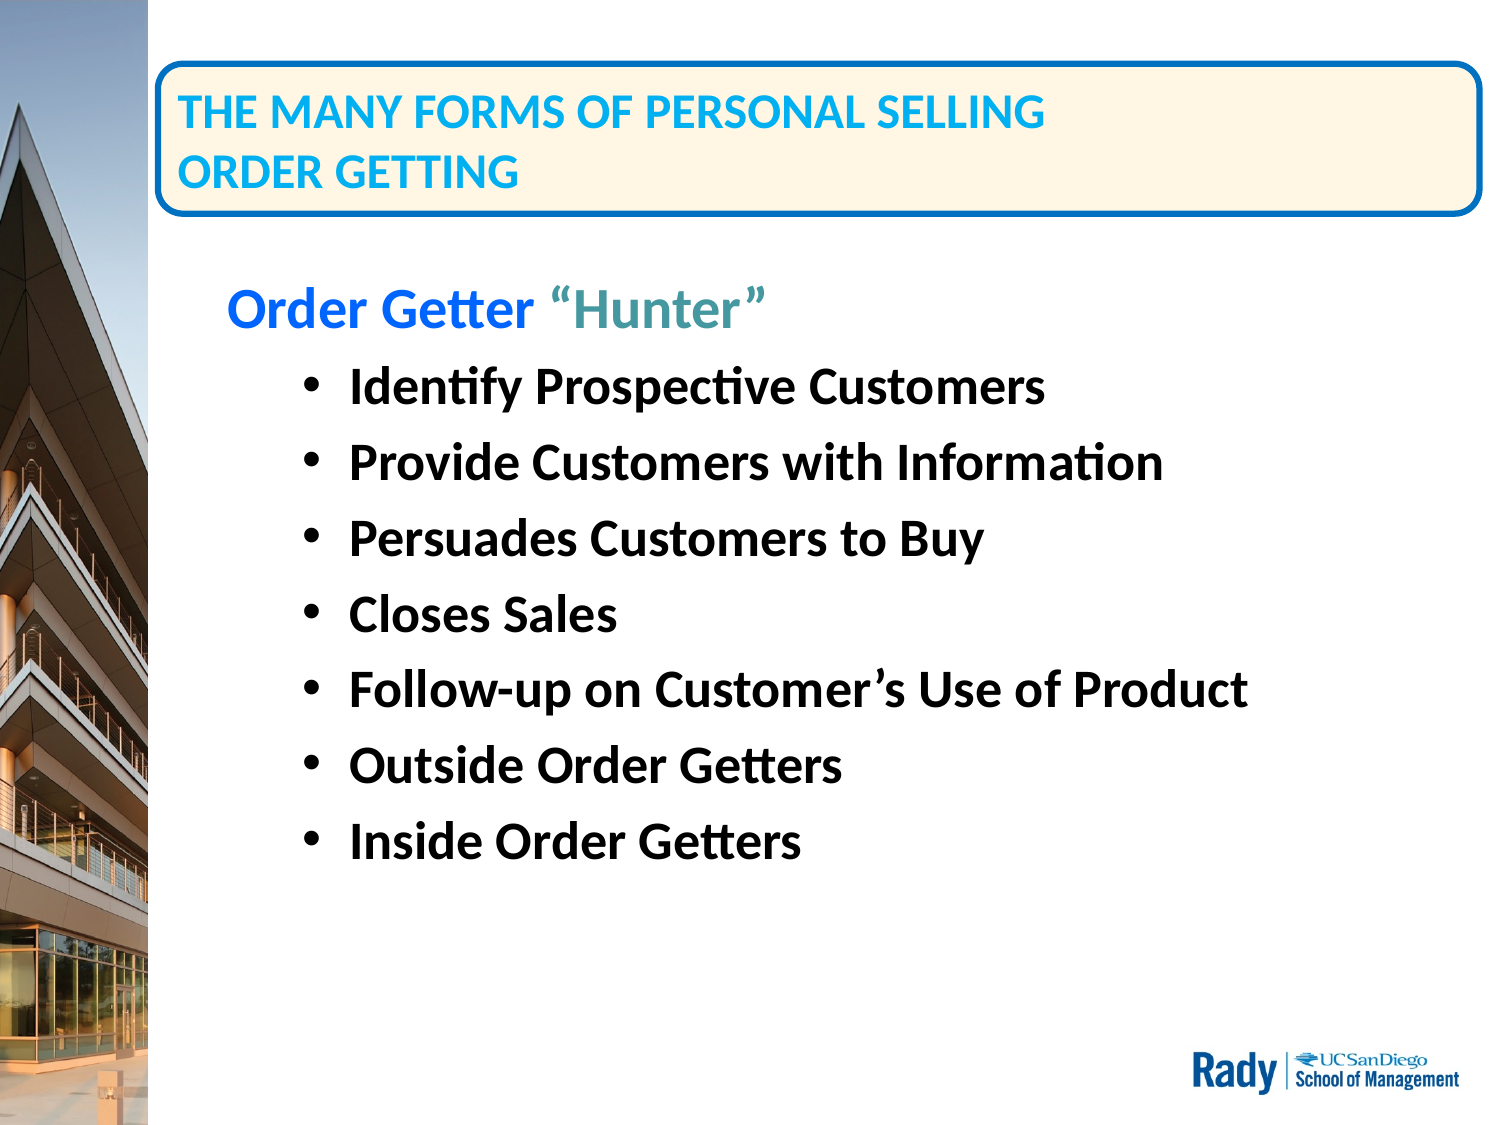

# THE MANY FORMS OF PERSONAL SELLING ORDER GETTING

Order Getter “Hunter”
Identify Prospective Customers
Provide Customers with Information
Persuades Customers to Buy
Closes Sales
Follow-up on Customer’s Use of Product
Outside Order Getters
Inside Order Getters